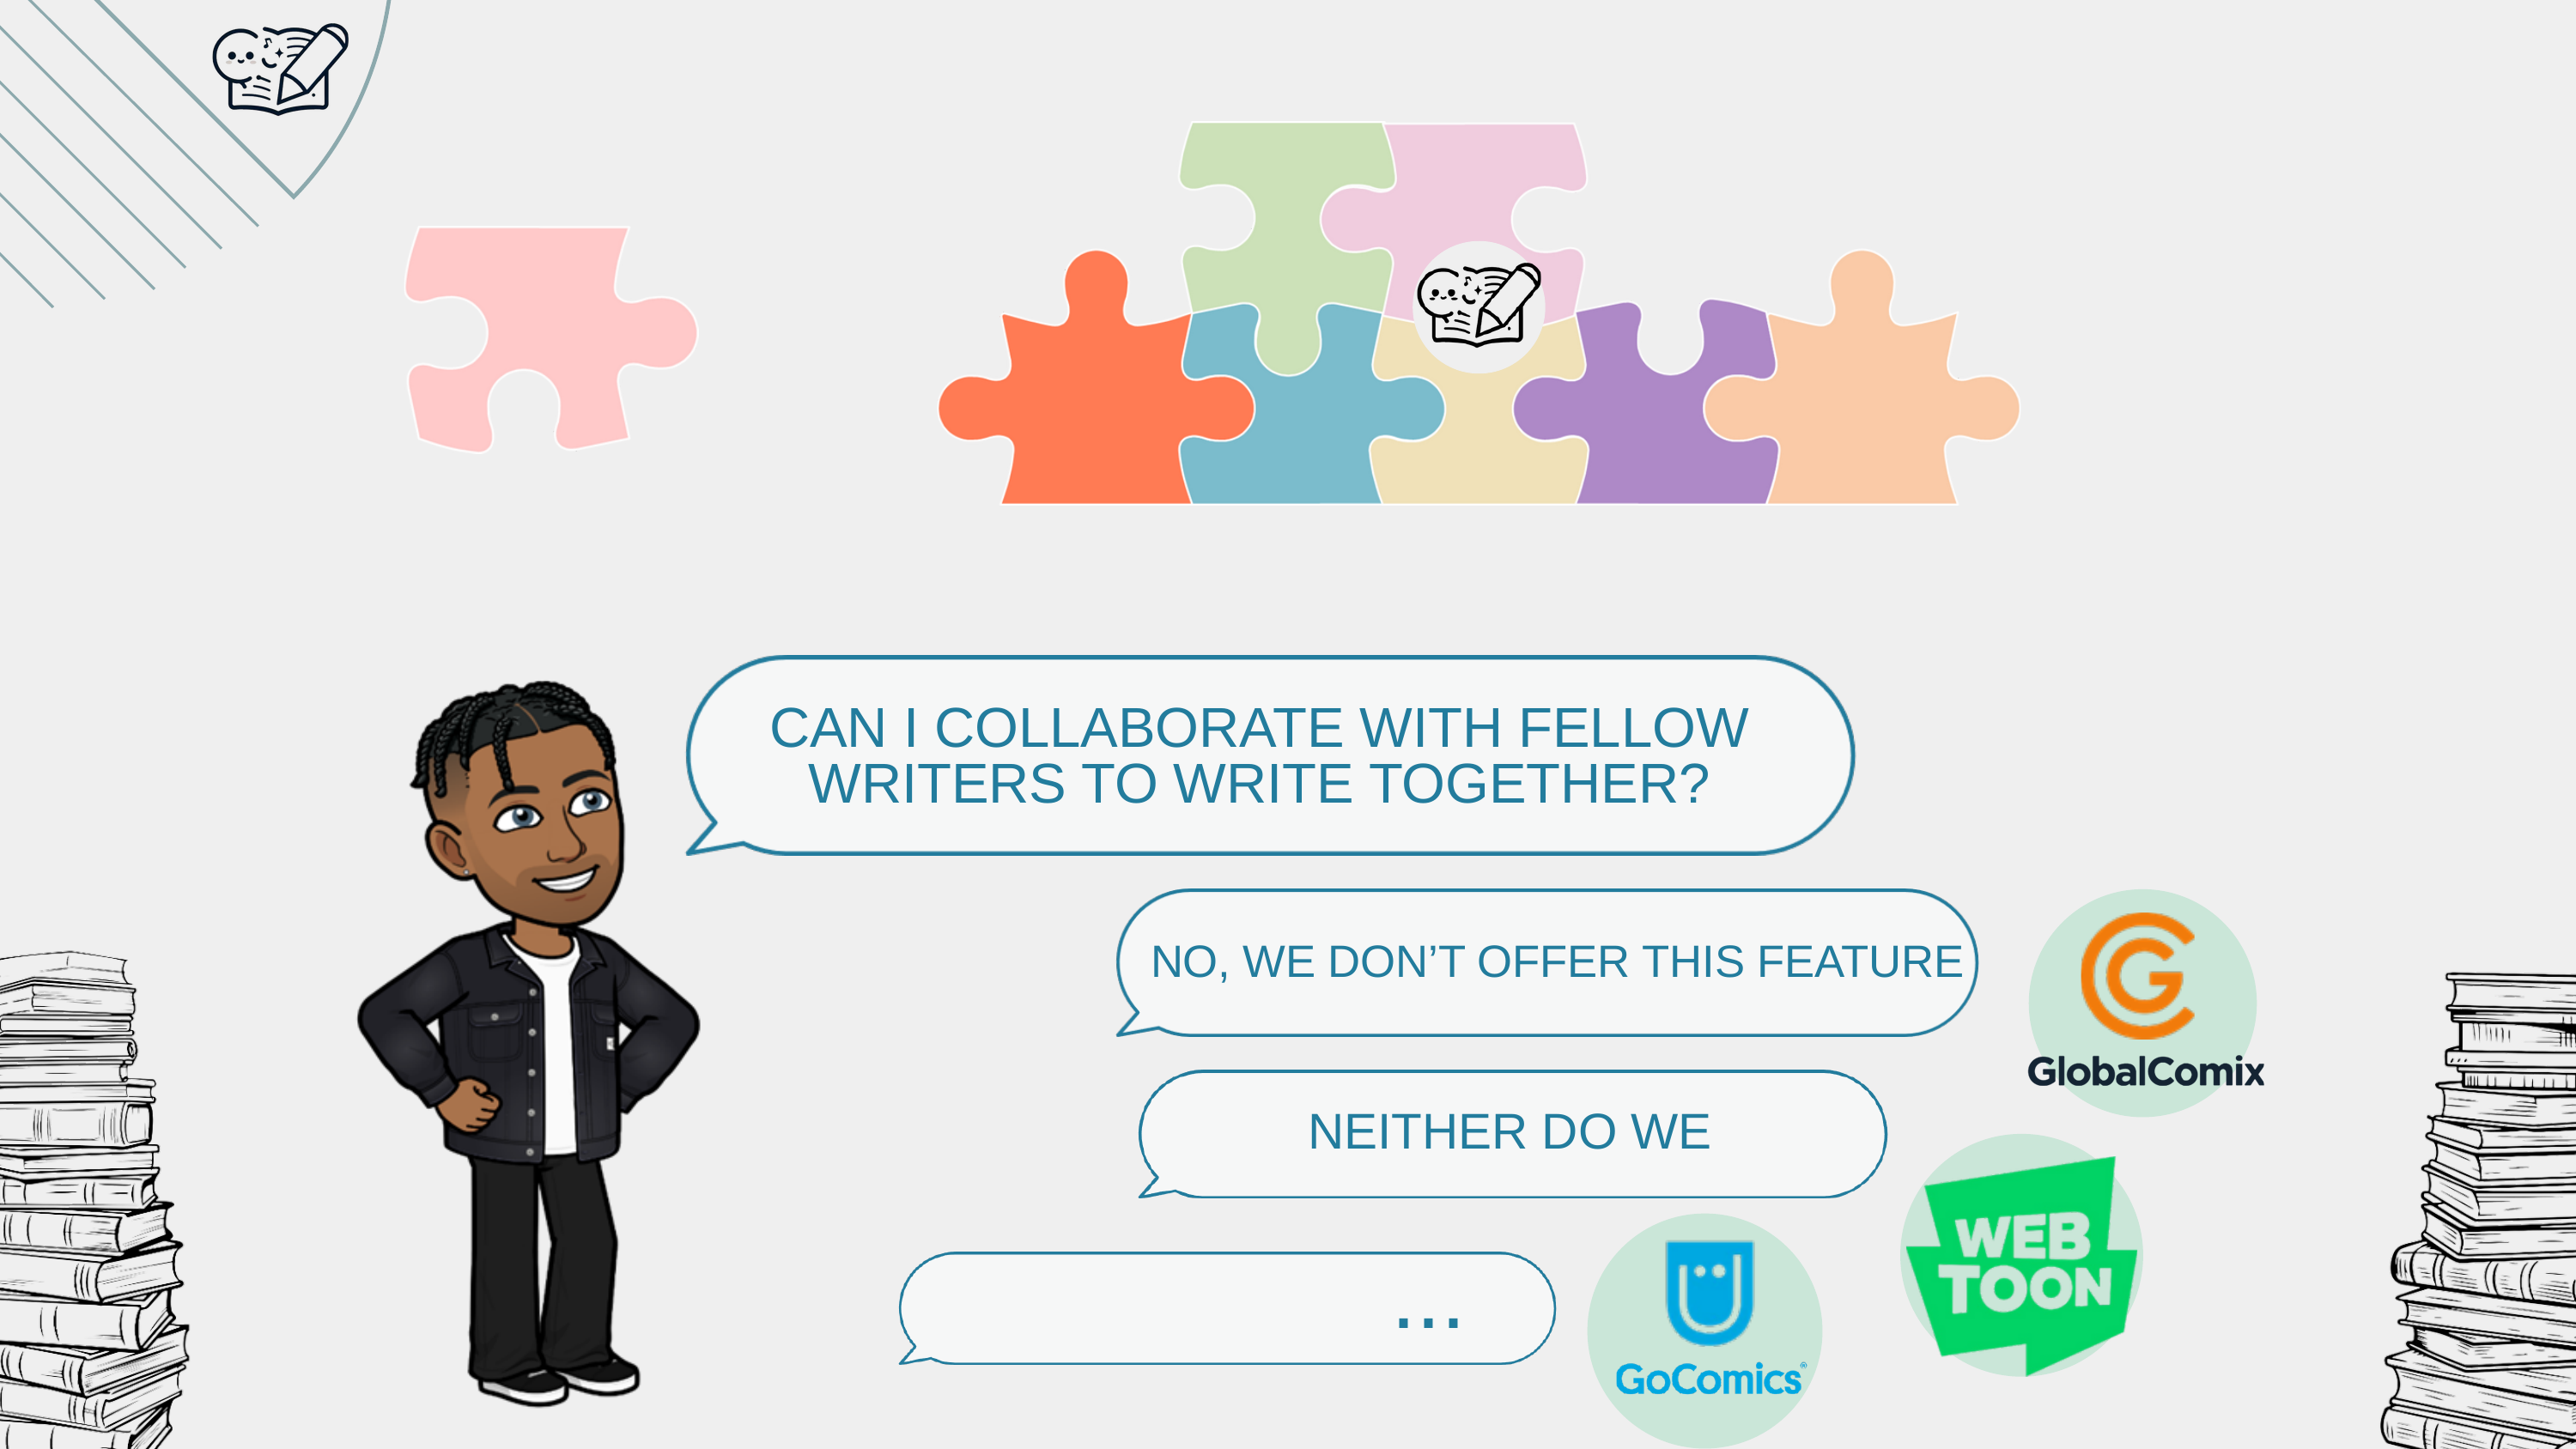

CAN I COLLABORATE WITH FELLOW WRITERS TO WRITE TOGETHER?

NO, WE DON’T OFFER THIS FEATURE

NEITHER DO WE

...